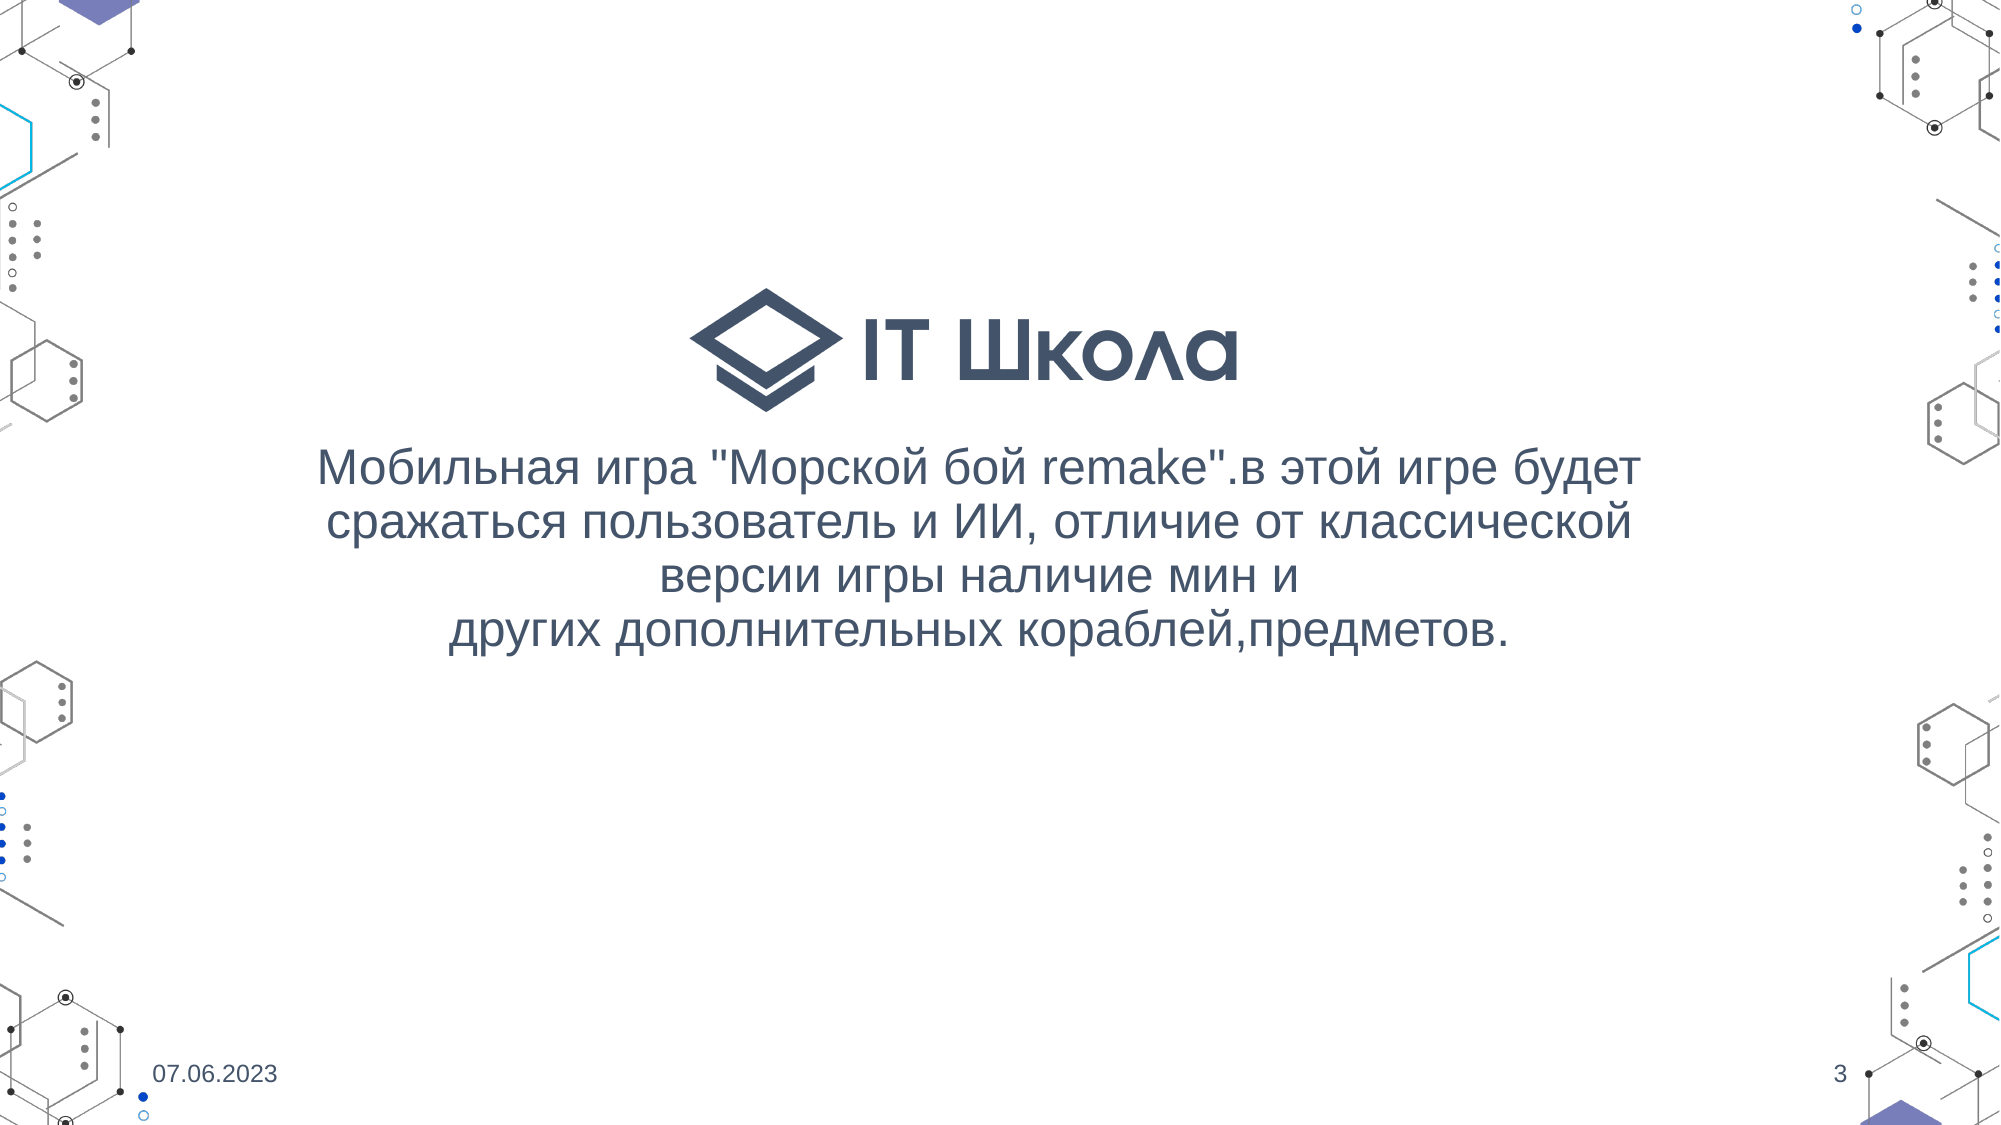

Мобильная игра "Морской бой remake".в этой игре будет сражаться пользователь и ИИ, отличие от классической версии игры наличие мин и других дополнительных кораблей,предметов.

07.06.2023
3